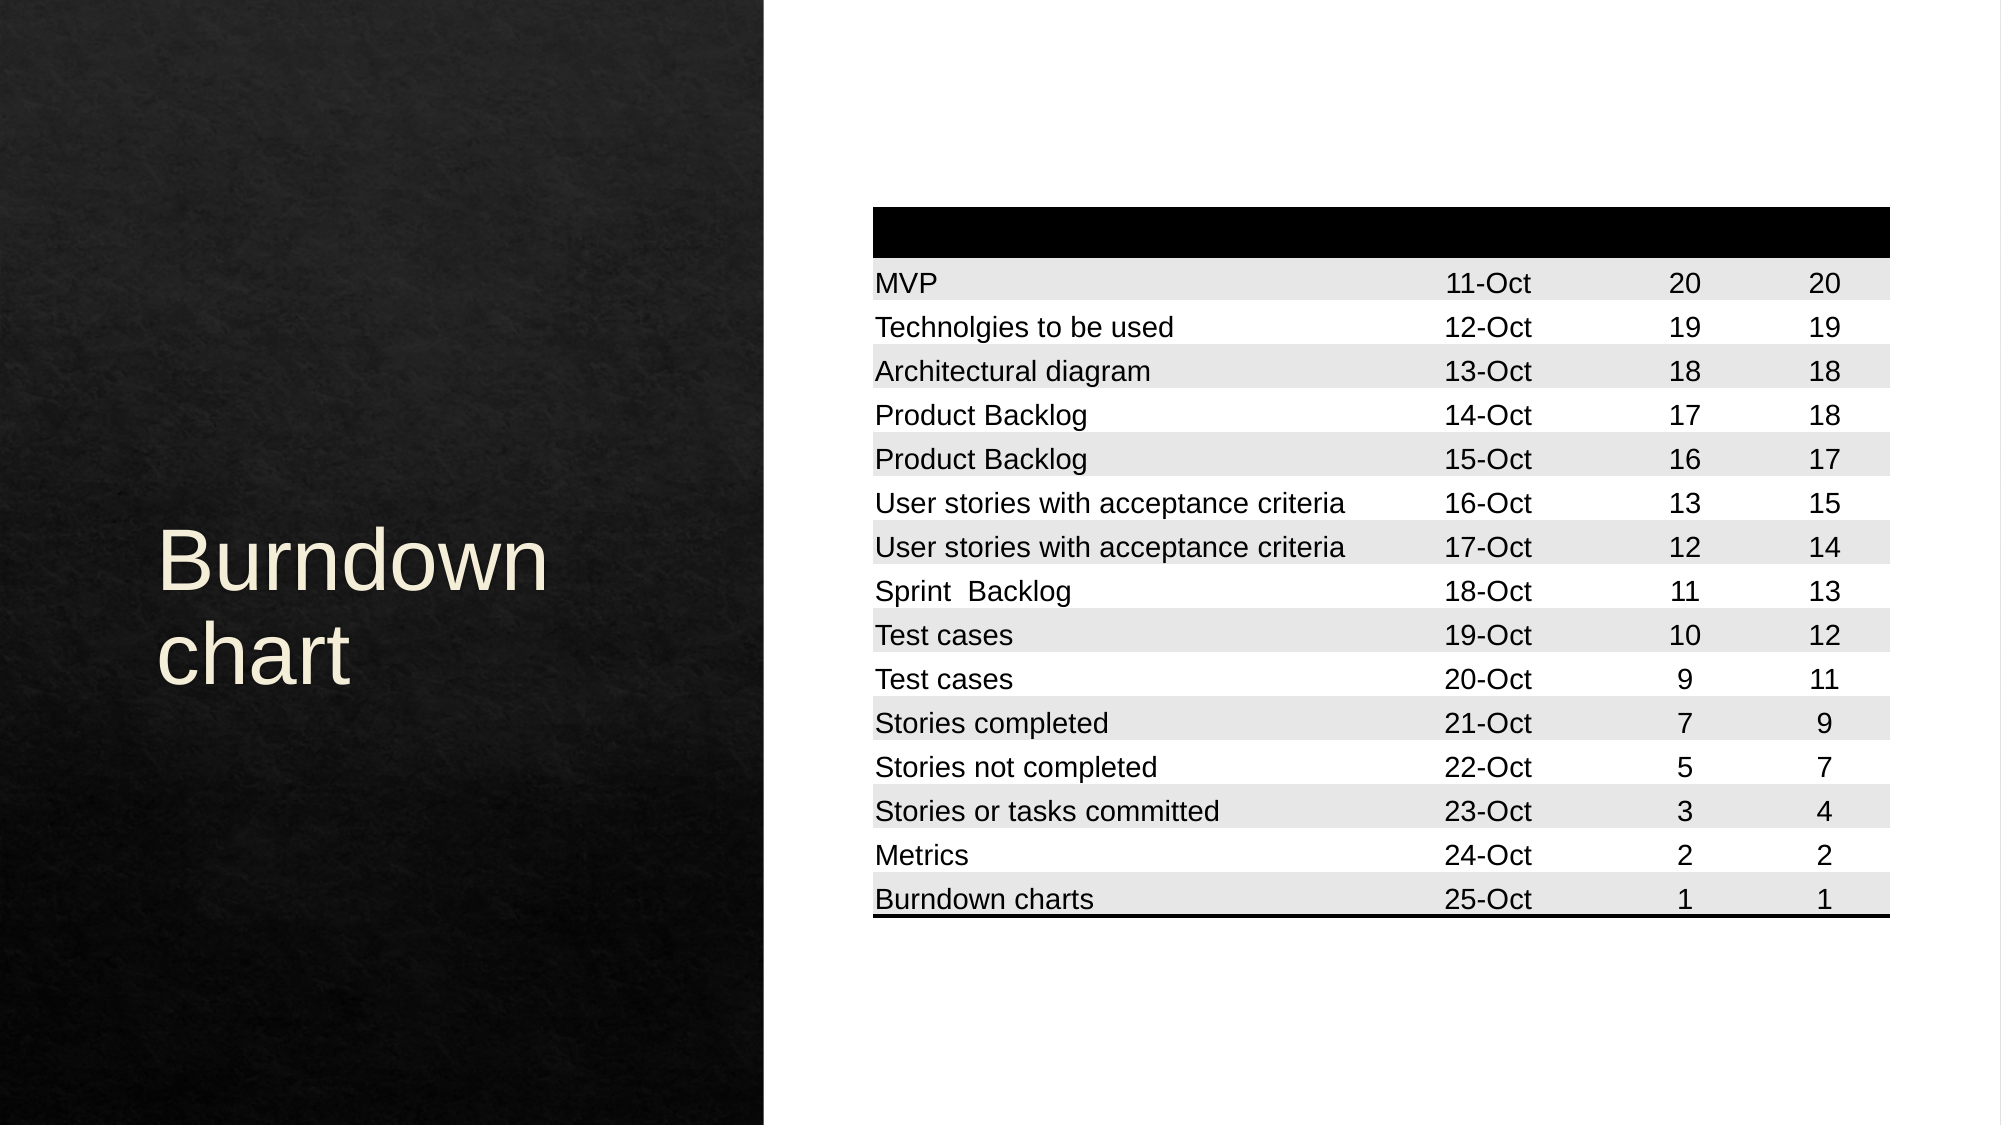

# Burndown chart
| Tasks | Calender Days | Planned | Actual |
| --- | --- | --- | --- |
| MVP | 11-Oct | 20 | 20 |
| Technolgies to be used | 12-Oct | 19 | 19 |
| Architectural diagram | 13-Oct | 18 | 18 |
| Product Backlog | 14-Oct | 17 | 18 |
| Product Backlog | 15-Oct | 16 | 17 |
| User stories with acceptance criteria | 16-Oct | 13 | 15 |
| User stories with acceptance criteria | 17-Oct | 12 | 14 |
| Sprint Backlog | 18-Oct | 11 | 13 |
| Test cases | 19-Oct | 10 | 12 |
| Test cases | 20-Oct | 9 | 11 |
| Stories completed | 21-Oct | 7 | 9 |
| Stories not completed | 22-Oct | 5 | 7 |
| Stories or tasks committed | 23-Oct | 3 | 4 |
| Metrics | 24-Oct | 2 | 2 |
| Burndown charts | 25-Oct | 1 | 1 |